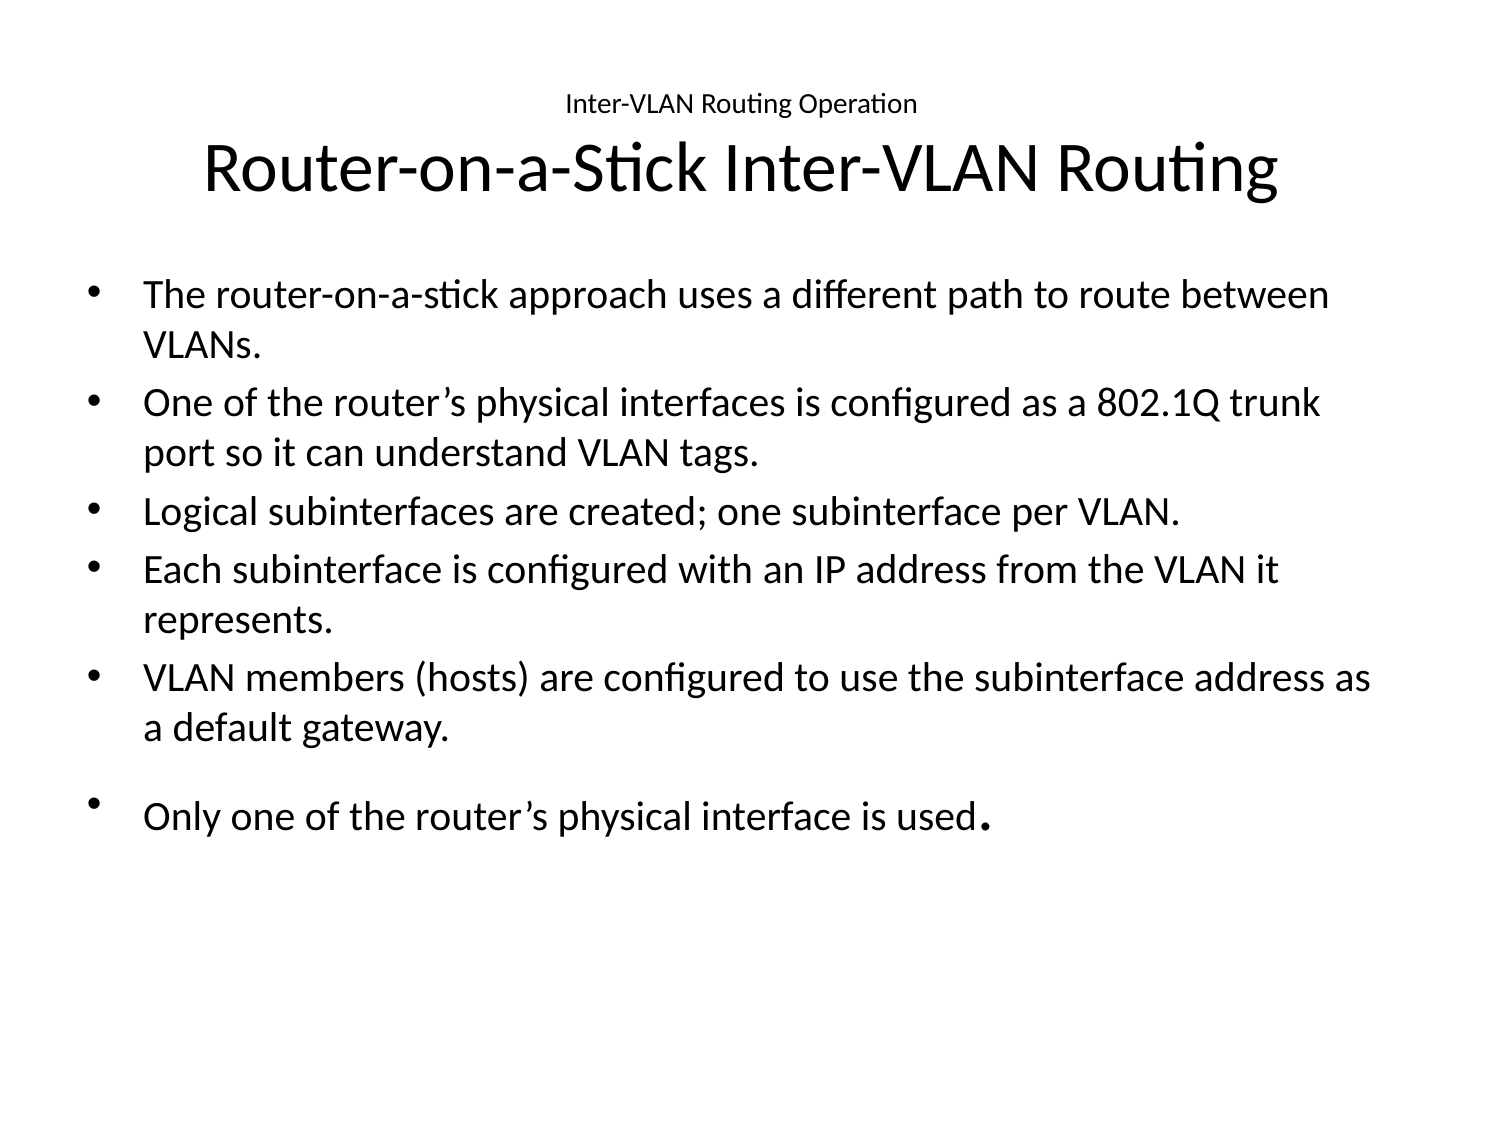

# Inter-VLAN Routing Operation Router-on-a-Stick Inter-VLAN Routing
The router-on-a-stick approach uses a different path to route between VLANs.
One of the router’s physical interfaces is configured as a 802.1Q trunk port so it can understand VLAN tags.
Logical subinterfaces are created; one subinterface per VLAN.
Each subinterface is configured with an IP address from the VLAN it represents.
VLAN members (hosts) are configured to use the subinterface address as a default gateway.
Only one of the router’s physical interface is used.